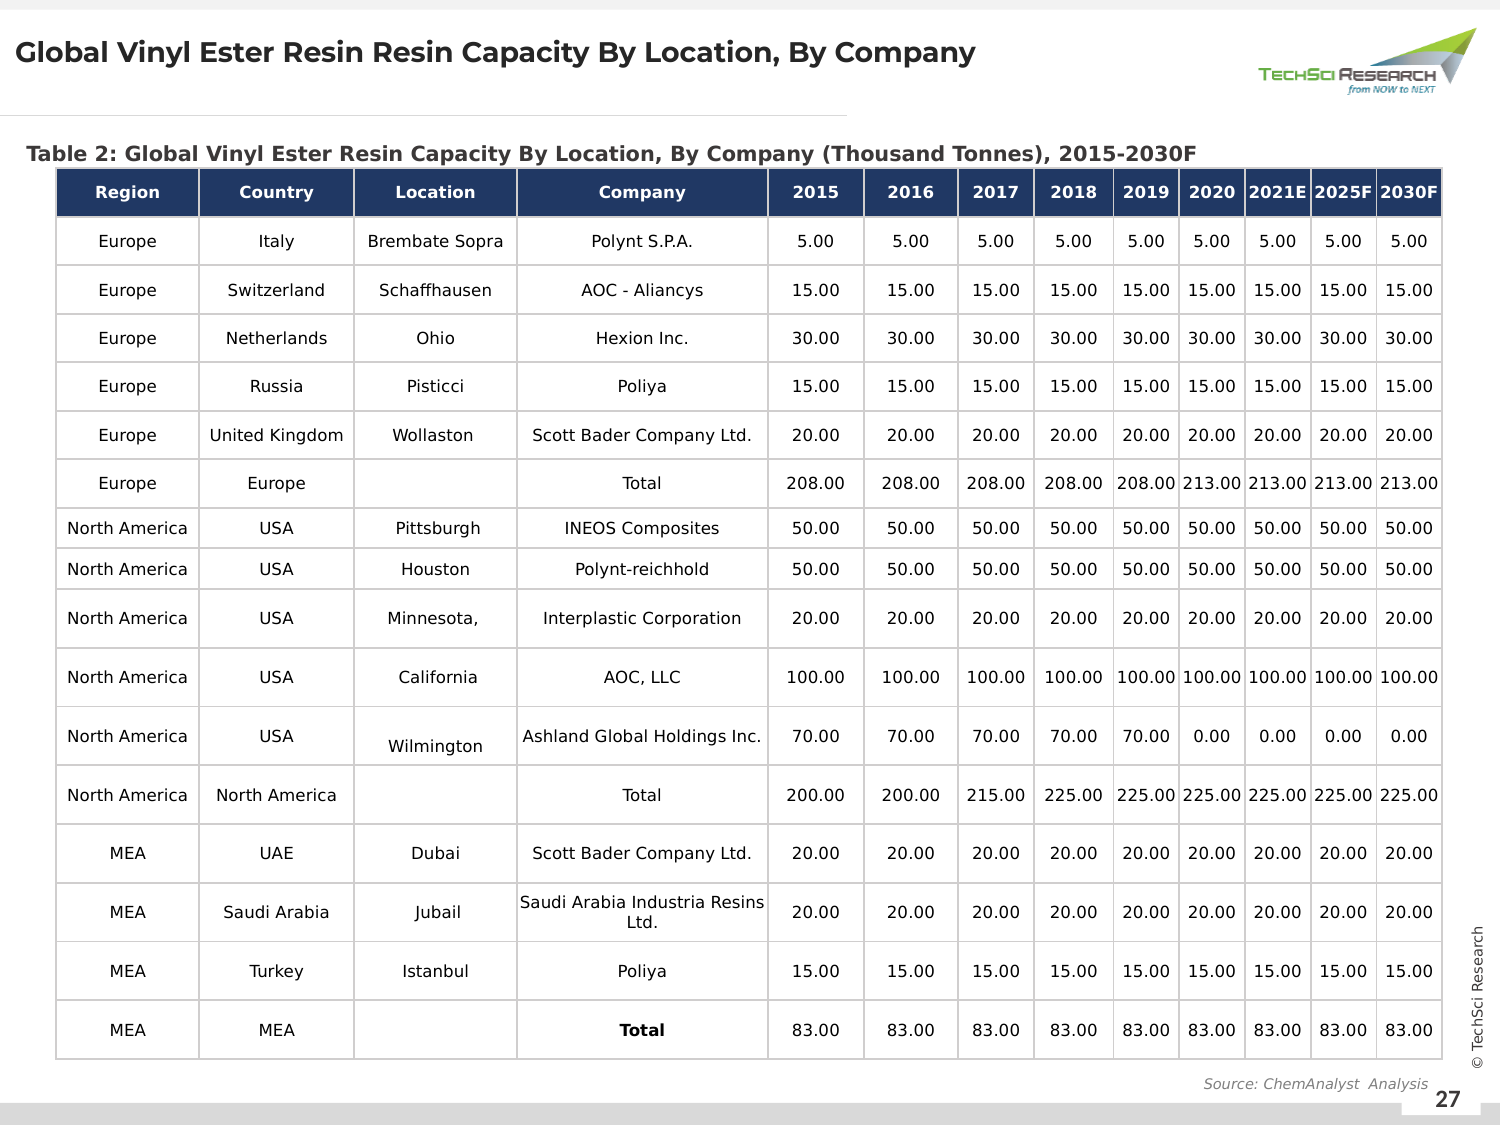

Global Vinyl Ester Resin Resin Capacity By Location, By Company
Table 2: Global Vinyl Ester Resin Capacity By Location, By Company (Thousand Tonnes), 2015-2030F
| Region | Country | Location | Company | 2015 | 2016 | 2017 | 2018 | 2019 | 2020 | 2021E | 2025F | 2030F |
| --- | --- | --- | --- | --- | --- | --- | --- | --- | --- | --- | --- | --- |
| Europe | Italy | Brembate Sopra | Polynt S.P.A. | 5.00 | 5.00 | 5.00 | 5.00 | 5.00 | 5.00 | 5.00 | 5.00 | 5.00 |
| Europe | Switzerland | Schaffhausen | AOC - Aliancys | 15.00 | 15.00 | 15.00 | 15.00 | 15.00 | 15.00 | 15.00 | 15.00 | 15.00 |
| Europe | Netherlands | Ohio | Hexion Inc. | 30.00 | 30.00 | 30.00 | 30.00 | 30.00 | 30.00 | 30.00 | 30.00 | 30.00 |
| Europe | Russia | Pisticci | Poliya | 15.00 | 15.00 | 15.00 | 15.00 | 15.00 | 15.00 | 15.00 | 15.00 | 15.00 |
| Europe | United Kingdom | Wollaston | Scott Bader Company Ltd. | 20.00 | 20.00 | 20.00 | 20.00 | 20.00 | 20.00 | 20.00 | 20.00 | 20.00 |
| Europe | Europe |  | Total | 208.00 | 208.00 | 208.00 | 208.00 | 208.00 | 213.00 | 213.00 | 213.00 | 213.00 |
| North America | USA | Pittsburgh | INEOS Composites | 50.00 | 50.00 | 50.00 | 50.00 | 50.00 | 50.00 | 50.00 | 50.00 | 50.00 |
| North America | USA | Houston | Polynt-reichhold | 50.00 | 50.00 | 50.00 | 50.00 | 50.00 | 50.00 | 50.00 | 50.00 | 50.00 |
| North America | USA | Minnesota, | Interplastic Corporation | 20.00 | 20.00 | 20.00 | 20.00 | 20.00 | 20.00 | 20.00 | 20.00 | 20.00 |
| North America | USA | California | AOC, LLC | 100.00 | 100.00 | 100.00 | 100.00 | 100.00 | 100.00 | 100.00 | 100.00 | 100.00 |
| North America | USA | Wilmington | Ashland Global Holdings Inc. | 70.00 | 70.00 | 70.00 | 70.00 | 70.00 | 0.00 | 0.00 | 0.00 | 0.00 |
| North America | North America |  | Total | 200.00 | 200.00 | 215.00 | 225.00 | 225.00 | 225.00 | 225.00 | 225.00 | 225.00 |
| MEA | UAE | Dubai | Scott Bader Company Ltd. | 20.00 | 20.00 | 20.00 | 20.00 | 20.00 | 20.00 | 20.00 | 20.00 | 20.00 |
| MEA | Saudi Arabia | Jubail | Saudi Arabia Industria Resins Ltd. | 20.00 | 20.00 | 20.00 | 20.00 | 20.00 | 20.00 | 20.00 | 20.00 | 20.00 |
| MEA | Turkey | Istanbul | Poliya | 15.00 | 15.00 | 15.00 | 15.00 | 15.00 | 15.00 | 15.00 | 15.00 | 15.00 |
| MEA | MEA |  | Total | 83.00 | 83.00 | 83.00 | 83.00 | 83.00 | 83.00 | 83.00 | 83.00 | 83.00 |
Source: ChemAnalyst  Analysis